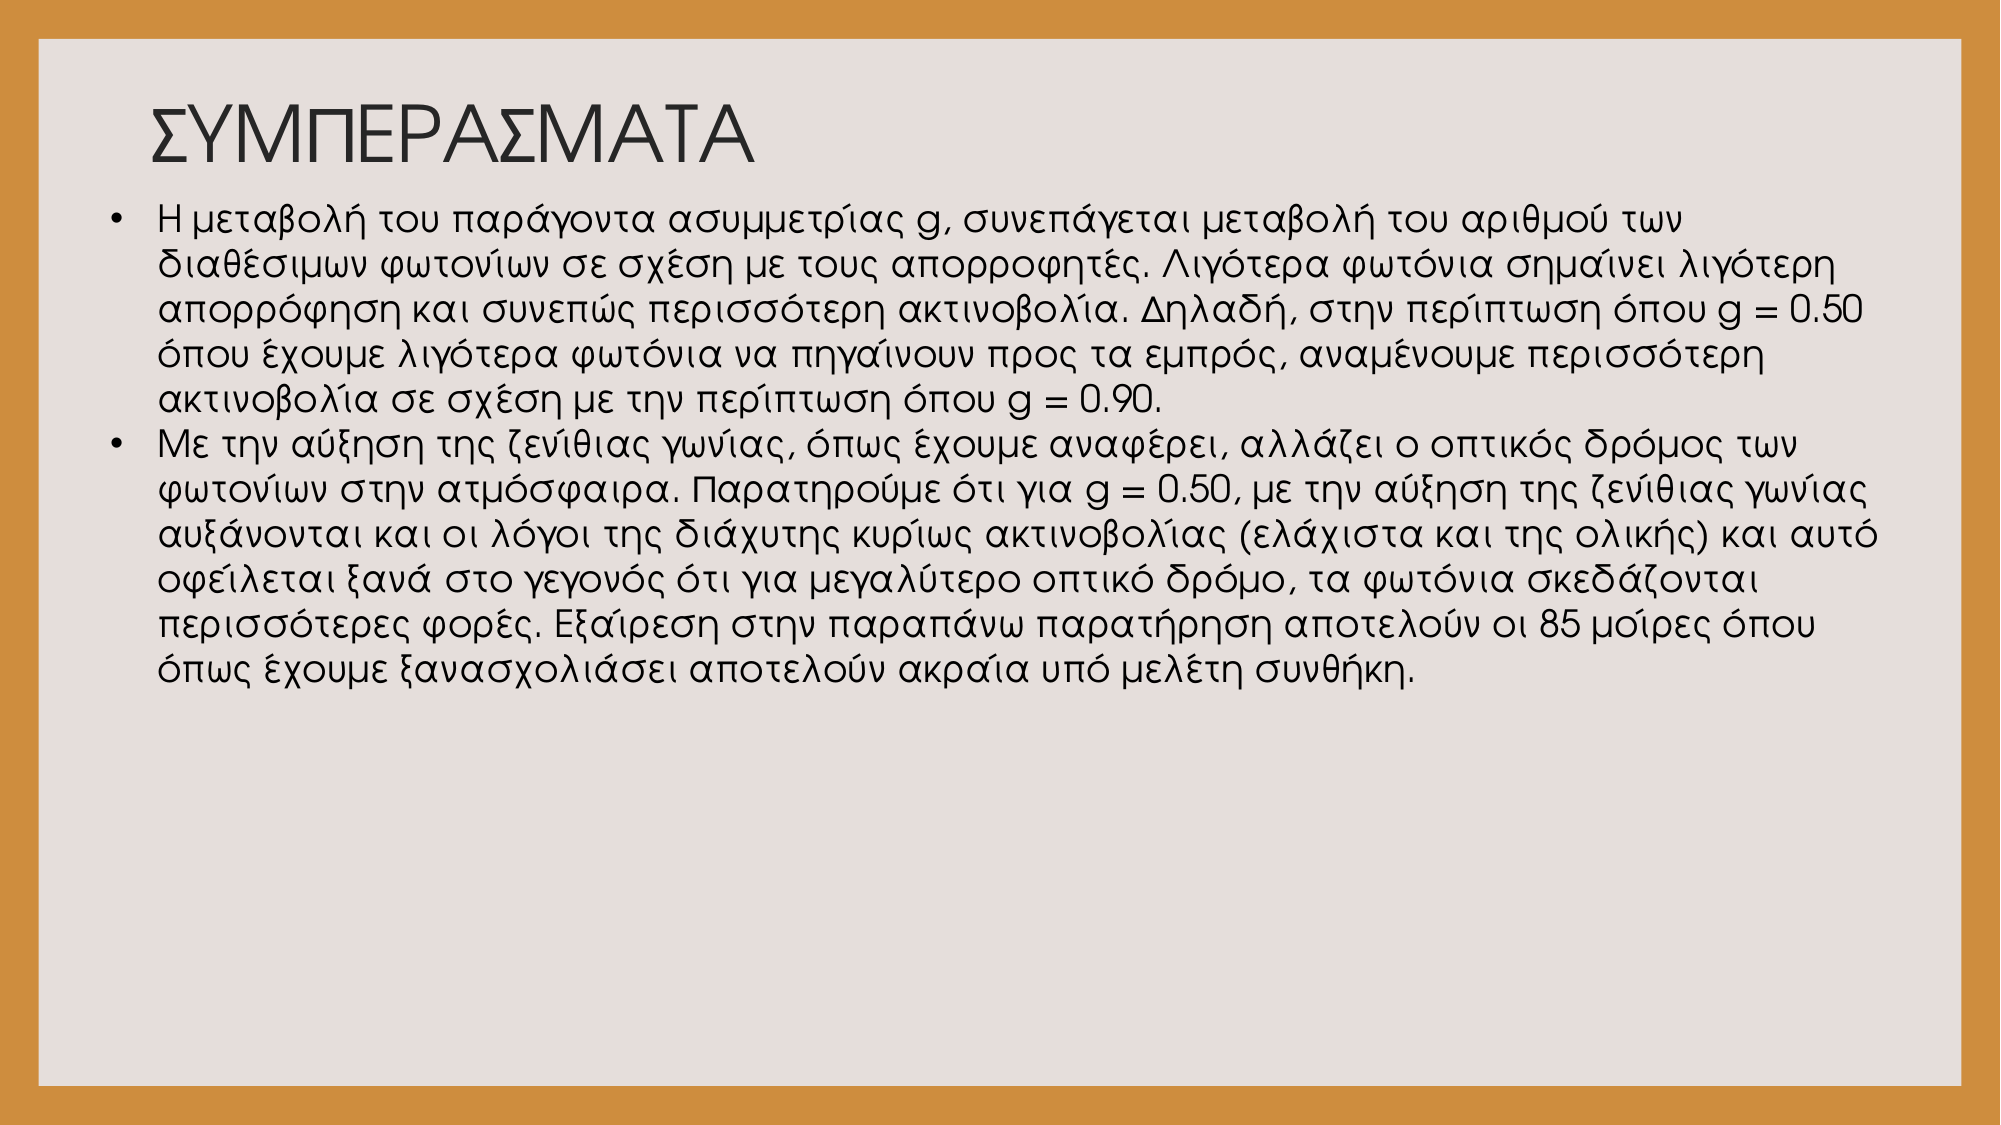

# ΣΥΜΠΕΡΑΣΜΑΤΑ
Η μεταβολή του παράγοντα ασυμμετρίας g, συνεπάγεται μεταβολή του αριθμού των διαθέσιμων φωτονίων σε σχέση με τους απορροφητές. Λιγότερα φωτόνια σημαίνει λιγότερη απορρόφηση και συνεπώς περισσότερη ακτινοβολία. Δηλαδή, στην περίπτωση όπου g = 0.50 όπου έχουμε λιγότερα φωτόνια να πηγαίνουν προς τα εμπρός, αναμένουμε περισσότερη ακτινοβολία σε σχέση με την περίπτωση όπου g = 0.90.
Με την αύξηση της ζενίθιας γωνίας, όπως έχουμε αναφέρει, αλλάζει ο οπτικός δρόμος των φωτονίων στην ατμόσφαιρα. Παρατηρούμε ότι για g = 0.50, με την αύξηση της ζενίθιας γωνίας αυξάνονται και οι λόγοι της διάχυτης κυρίως ακτινοβολίας (ελάχιστα και της ολικής) και αυτό οφείλεται ξανά στο γεγονός ότι για μεγαλύτερο οπτικό δρόμο, τα φωτόνια σκεδάζονται περισσότερες φορές. Εξαίρεση στην παραπάνω παρατήρηση αποτελούν οι 85 μοίρες όπου όπως έχουμε ξανασχολιάσει αποτελούν ακραία υπό μελέτη συνθήκη.